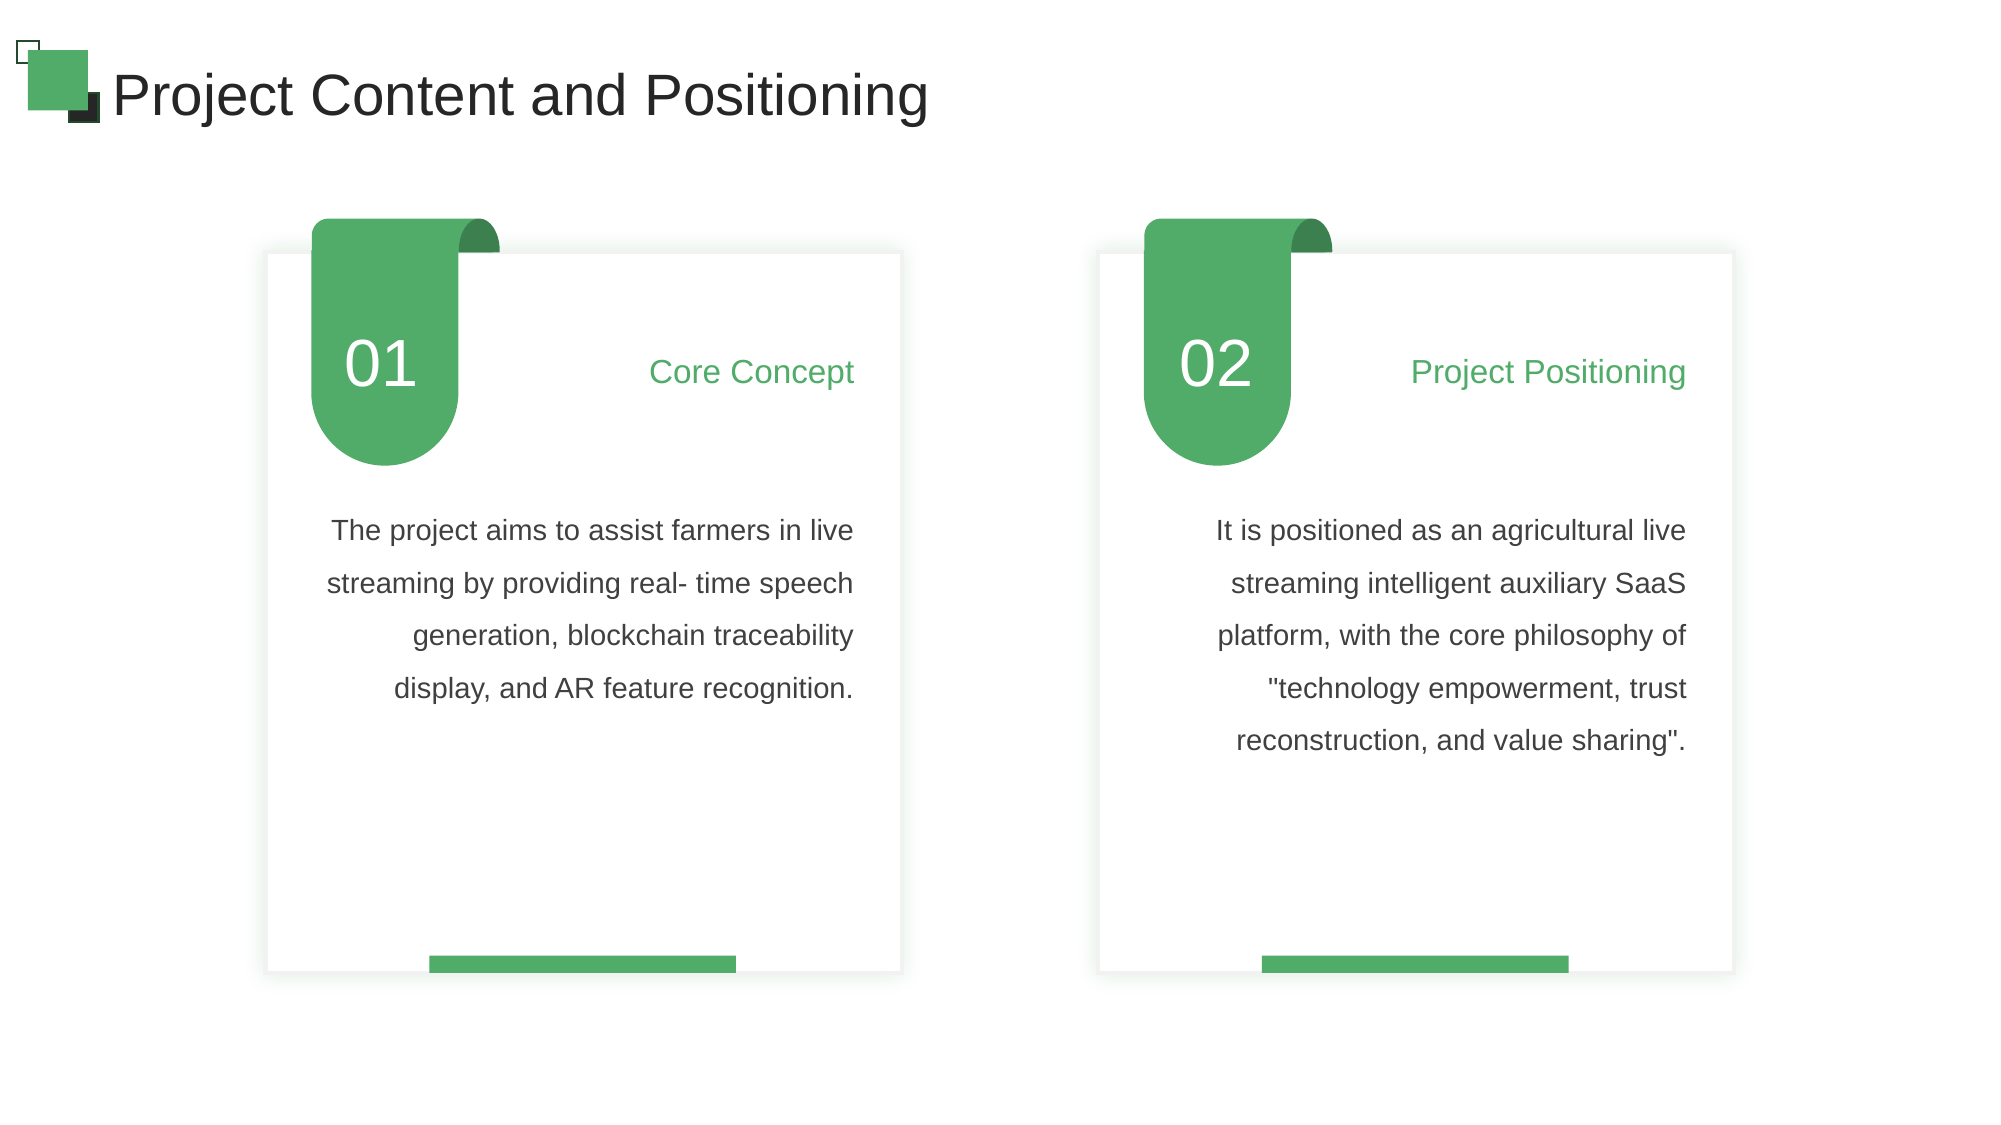

Project Content and Positioning

01
02
Core Concept
Project Positioning
It is positioned as an agricultural live streaming intelligent auxiliary SaaS platform, with the core philosophy of "technology empowerment, trust reconstruction, and value sharing".
The project aims to assist farmers in live streaming by providing real- time speech generation, blockchain traceability display, and AR feature recognition.